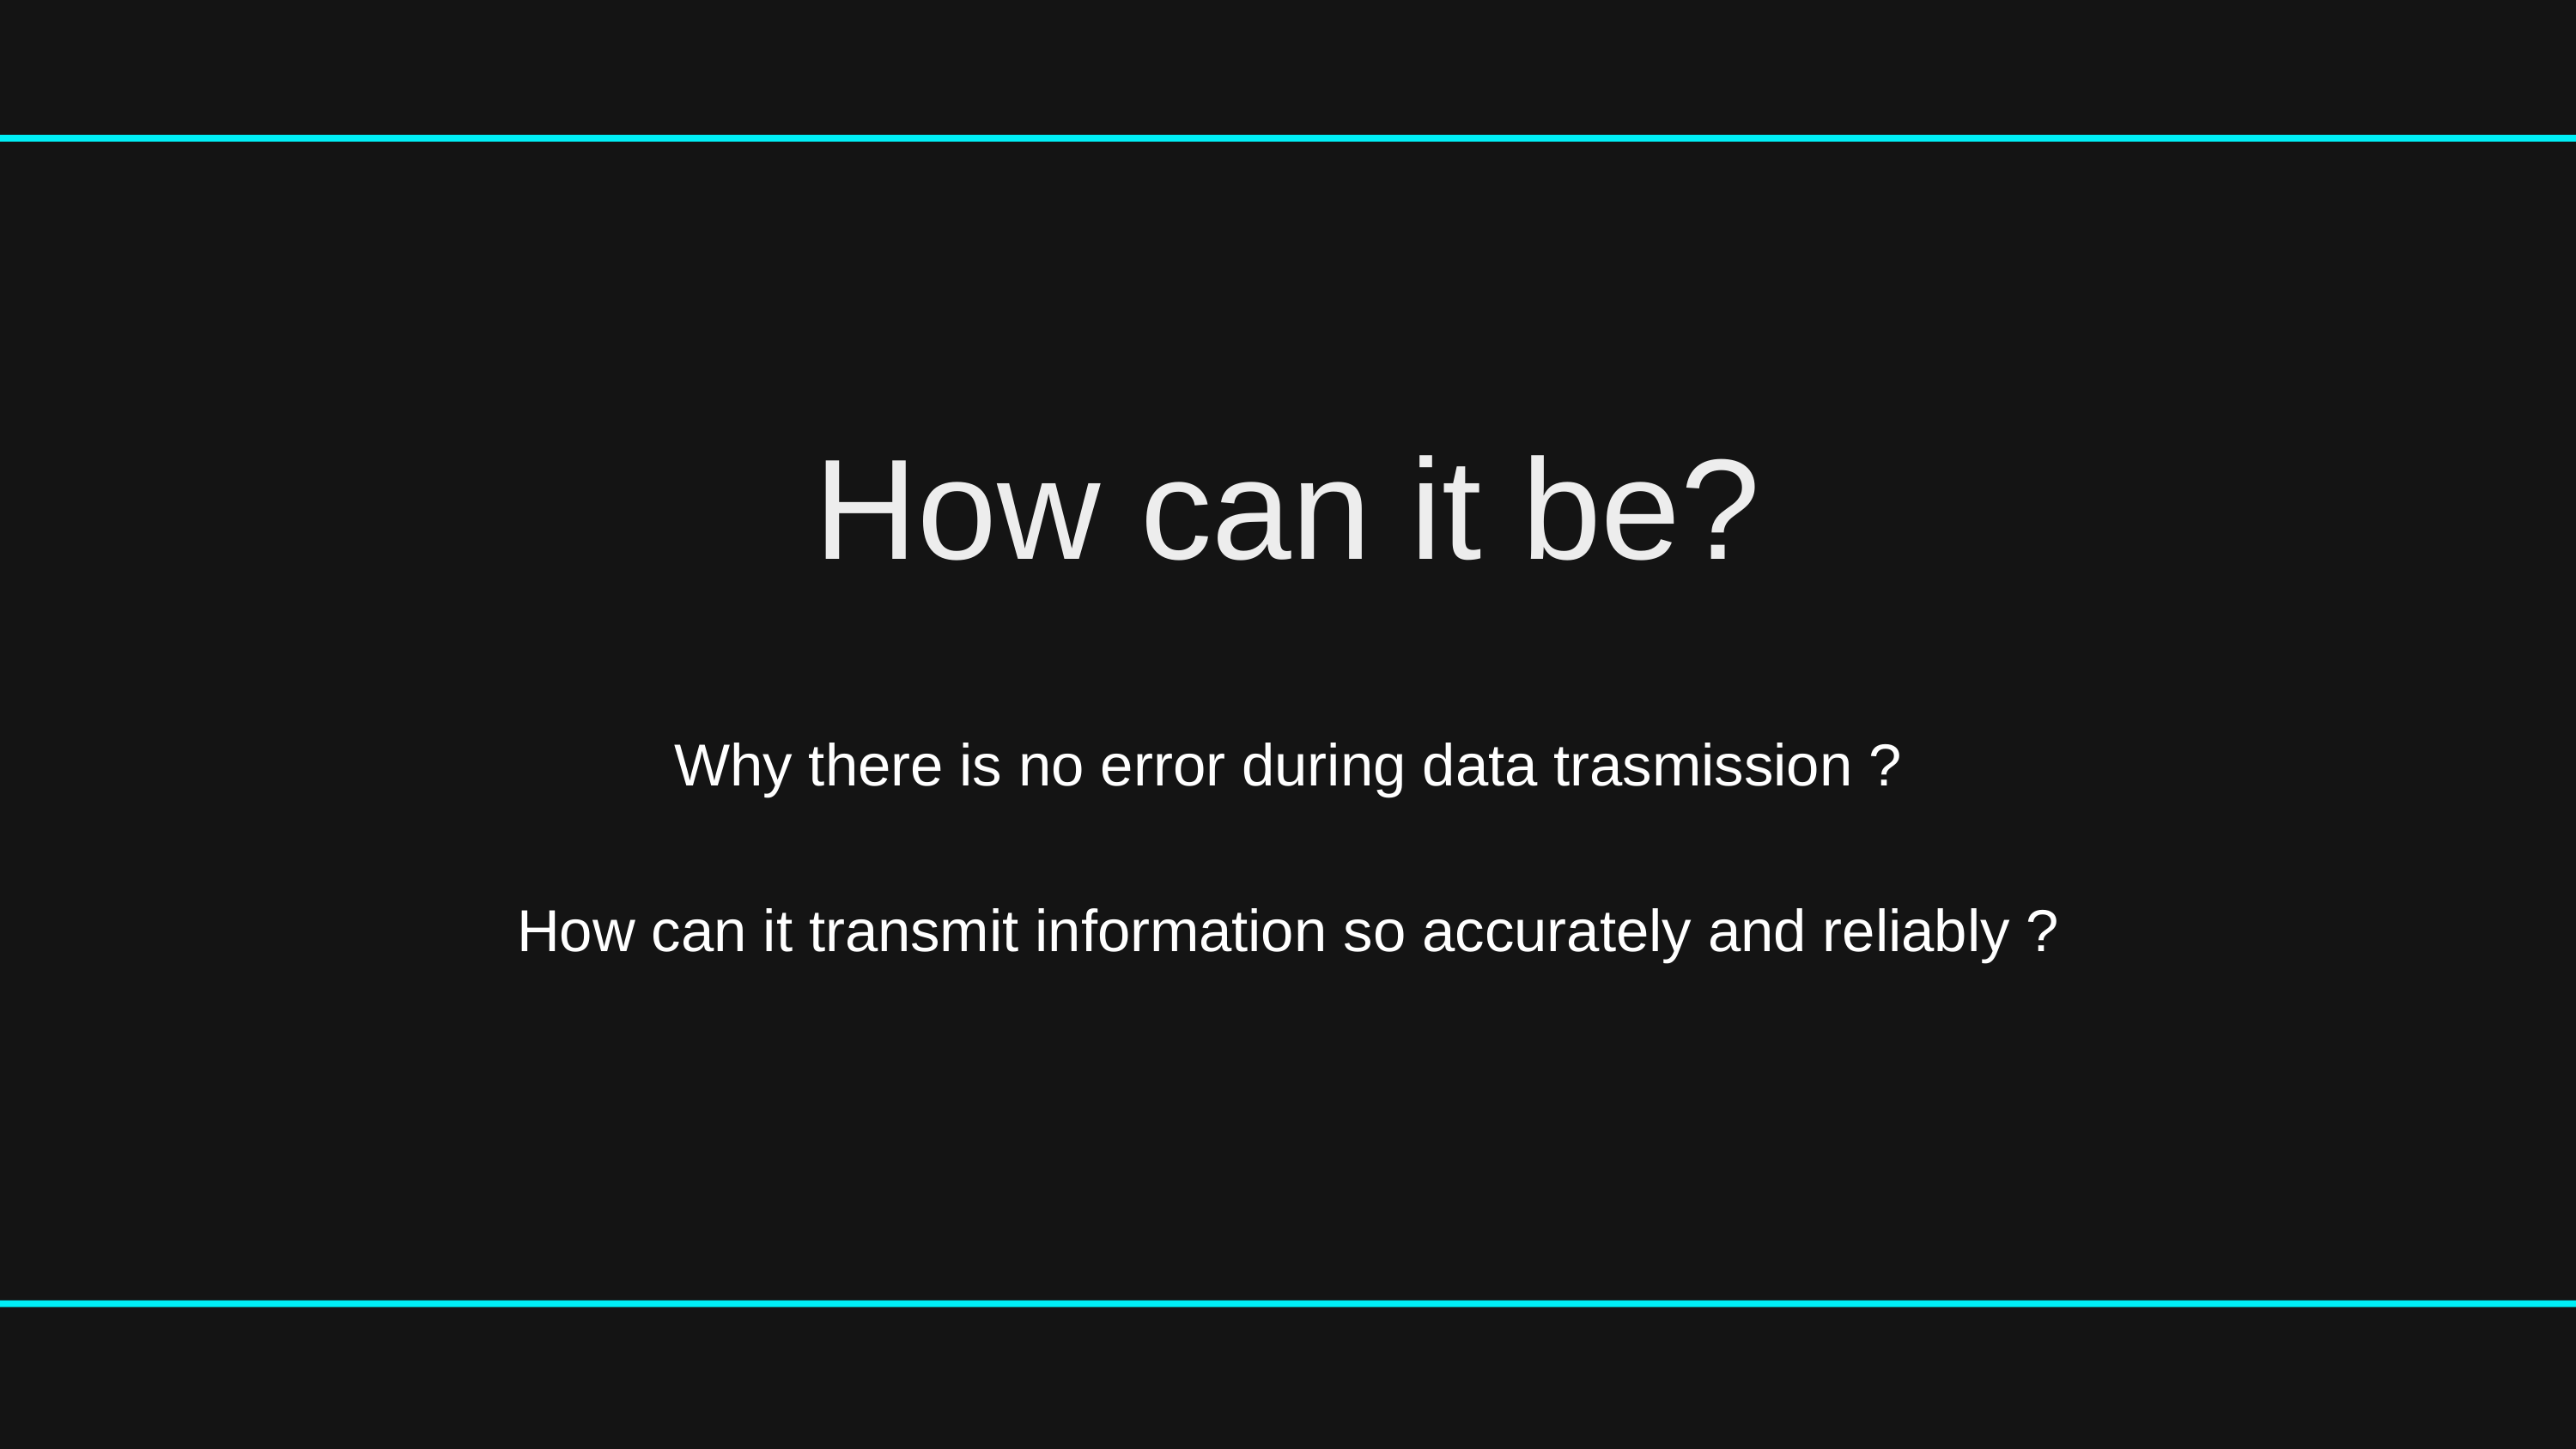

How can it be?
Why there is no error during data trasmission ?

How can it transmit information so accurately and reliably ?